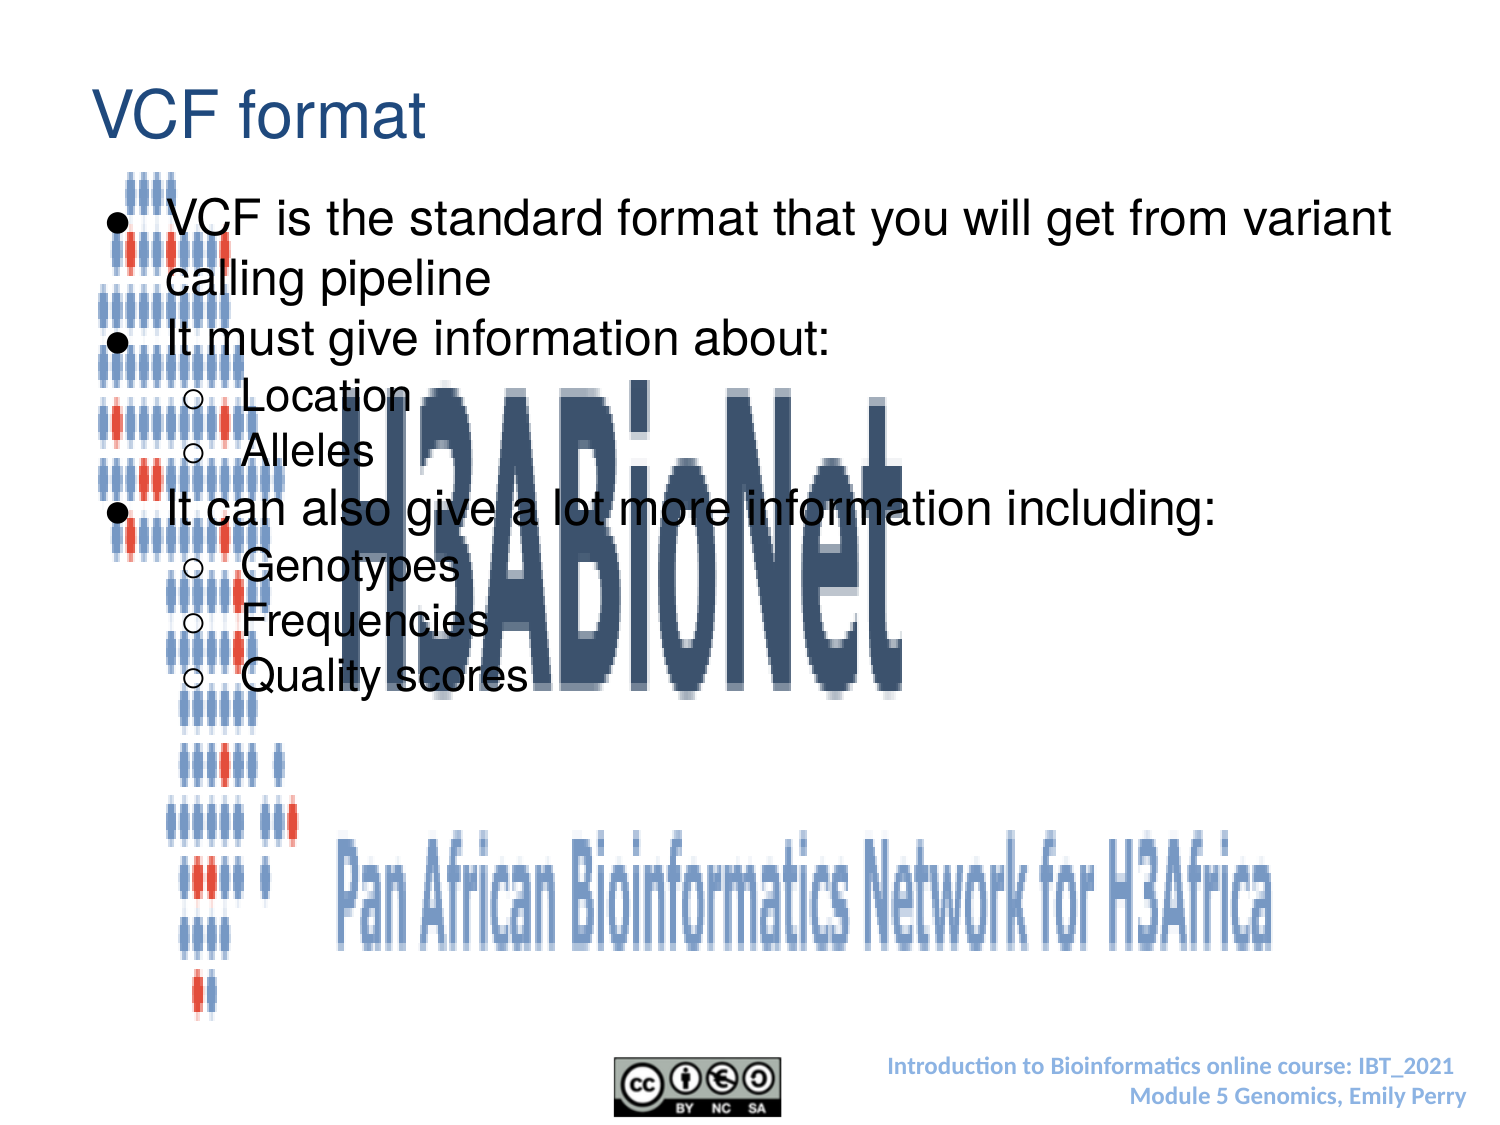

# VCF format
VCF is the standard format that you will get from variant calling pipeline
It must give information about:
Location
Alleles
It can also give a lot more information including:
Genotypes
Frequencies
Quality scores